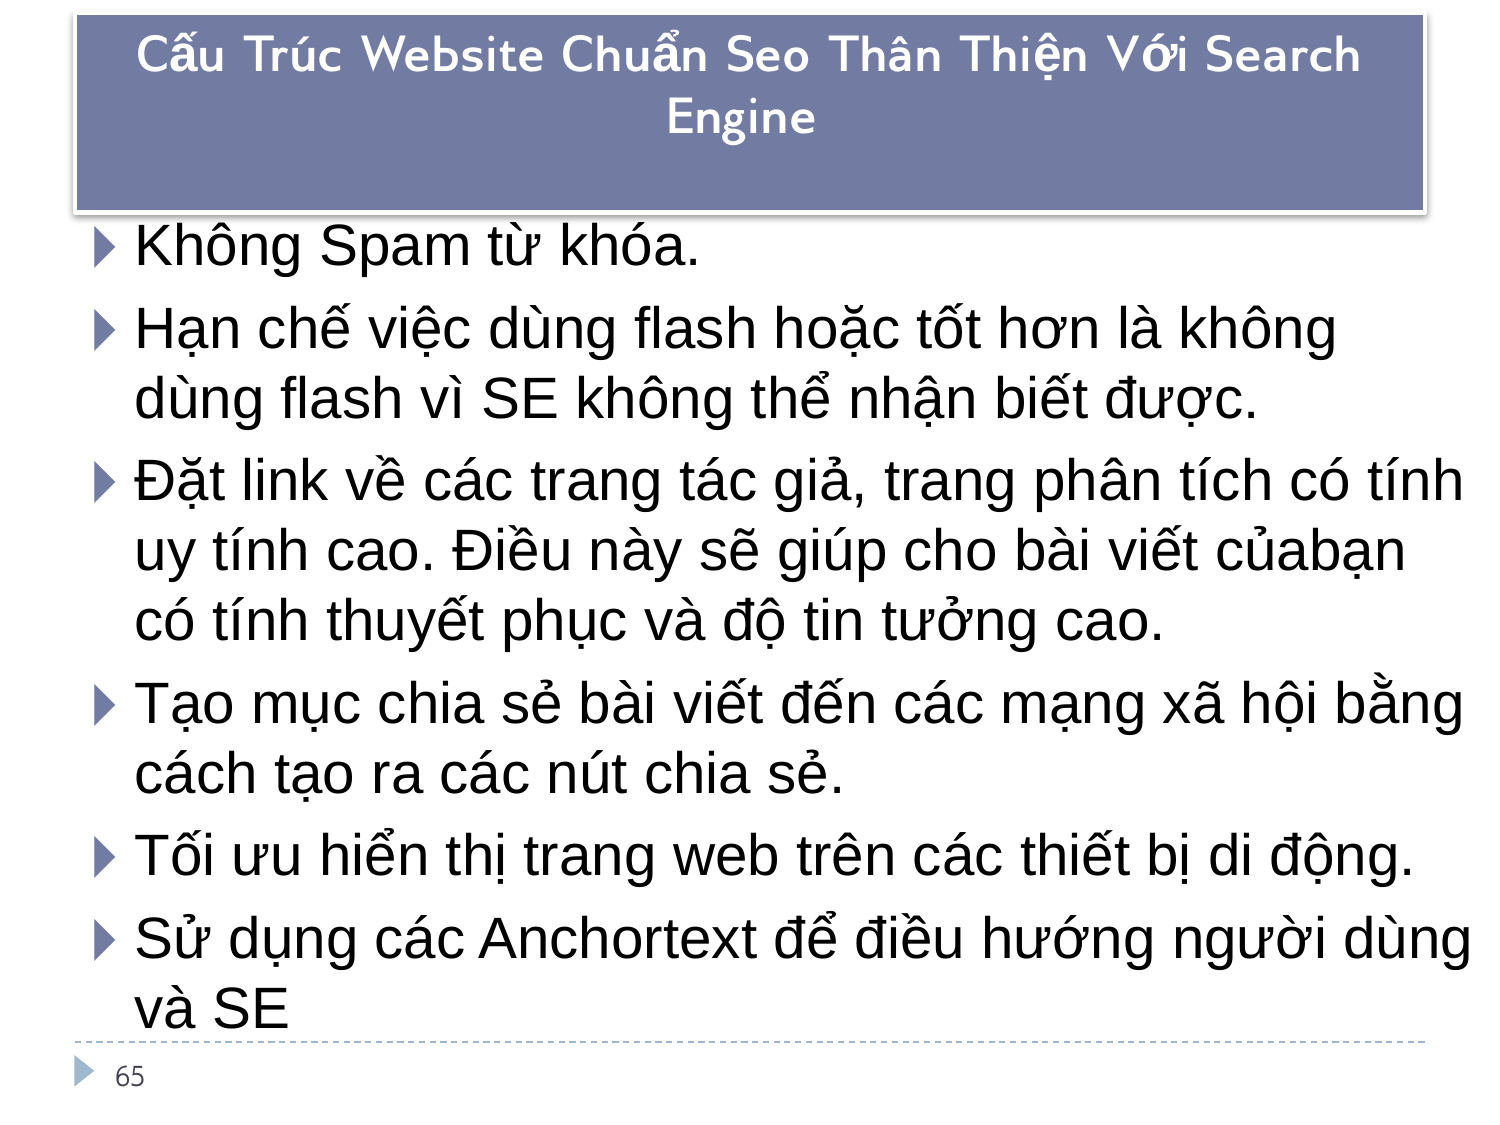

# Cấu Trúc Website Chuẩn Seo Thân Thiện Với Search Engine
Không Spam từ khóa.
Hạn chế việc dùng flash hoặc tốt hơn là không dùng flash vì SE không thể nhận biết được.
Đặt link về các trang tác giả, trang phân tích có tính uy tính cao. Điều này sẽ giúp cho bài viết củabạn có tính thuyết phục và độ tin tưởng cao.
Tạo mục chia sẻ bài viết đến các mạng xã hội bằng cách tạo ra các nút chia sẻ.
Tối ưu hiển thị trang web trên các thiết bị di động.
Sử dụng các Anchortext để điều hướng người dùng và SE
.

.
65